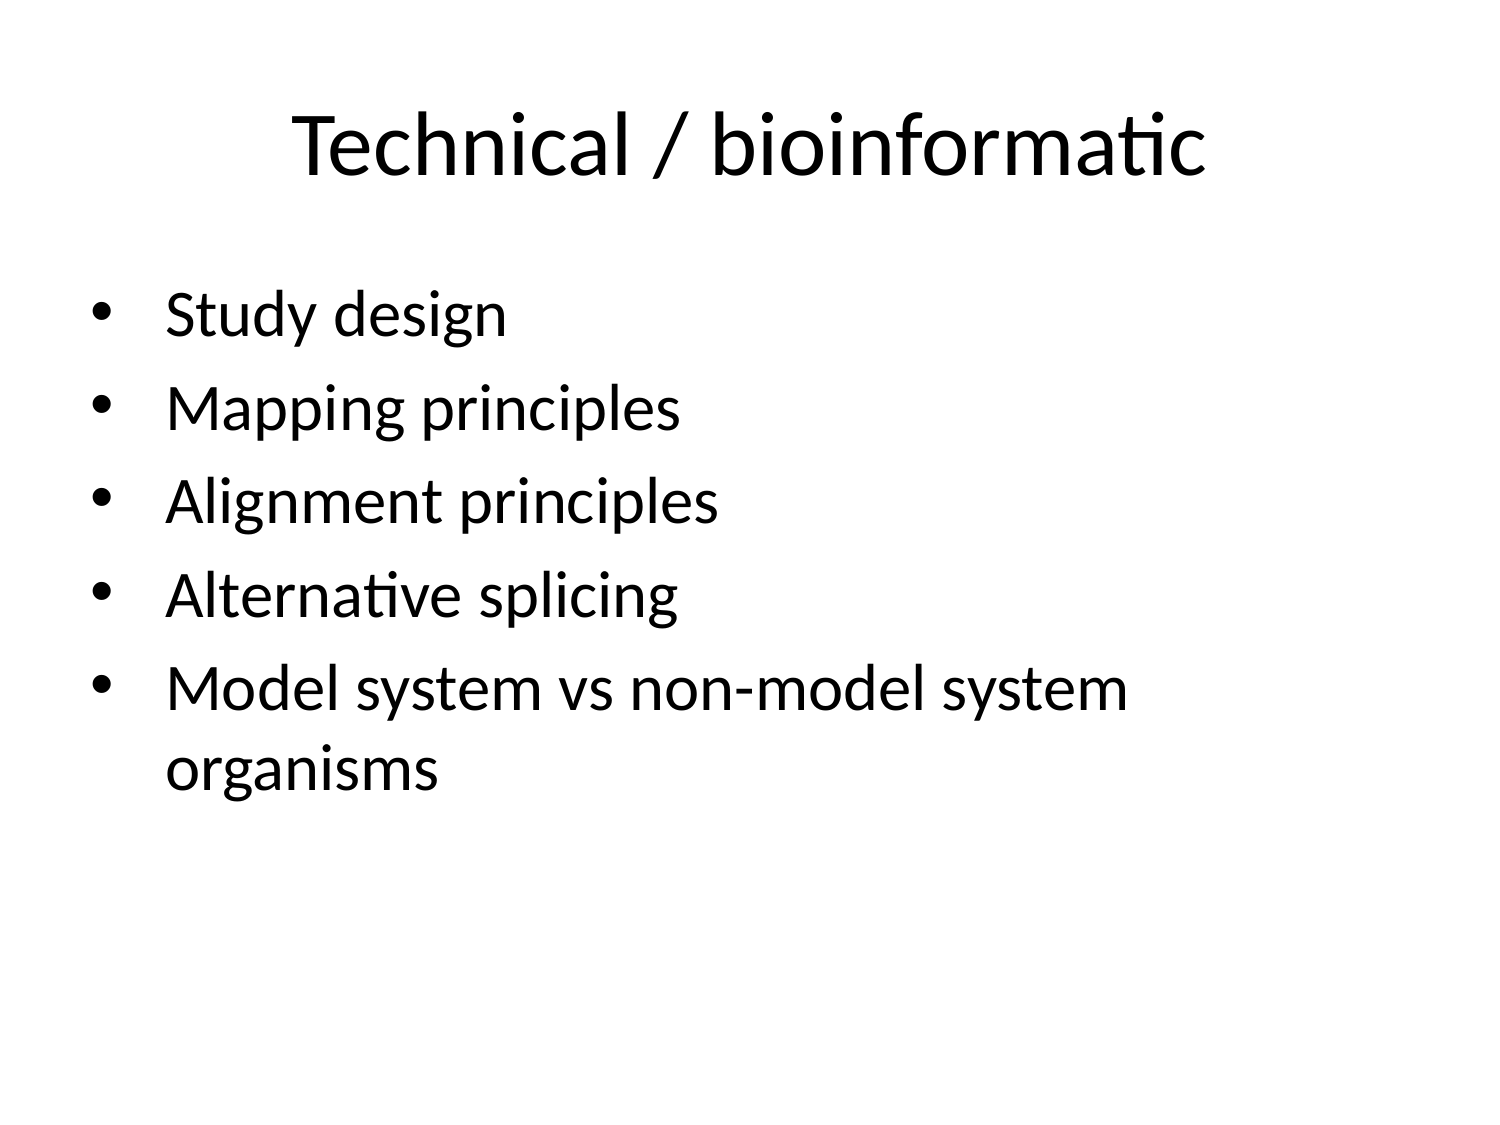

# Technical / bioinformatic
Study design
Mapping principles
Alignment principles
Alternative splicing
Model system vs non-model system organisms